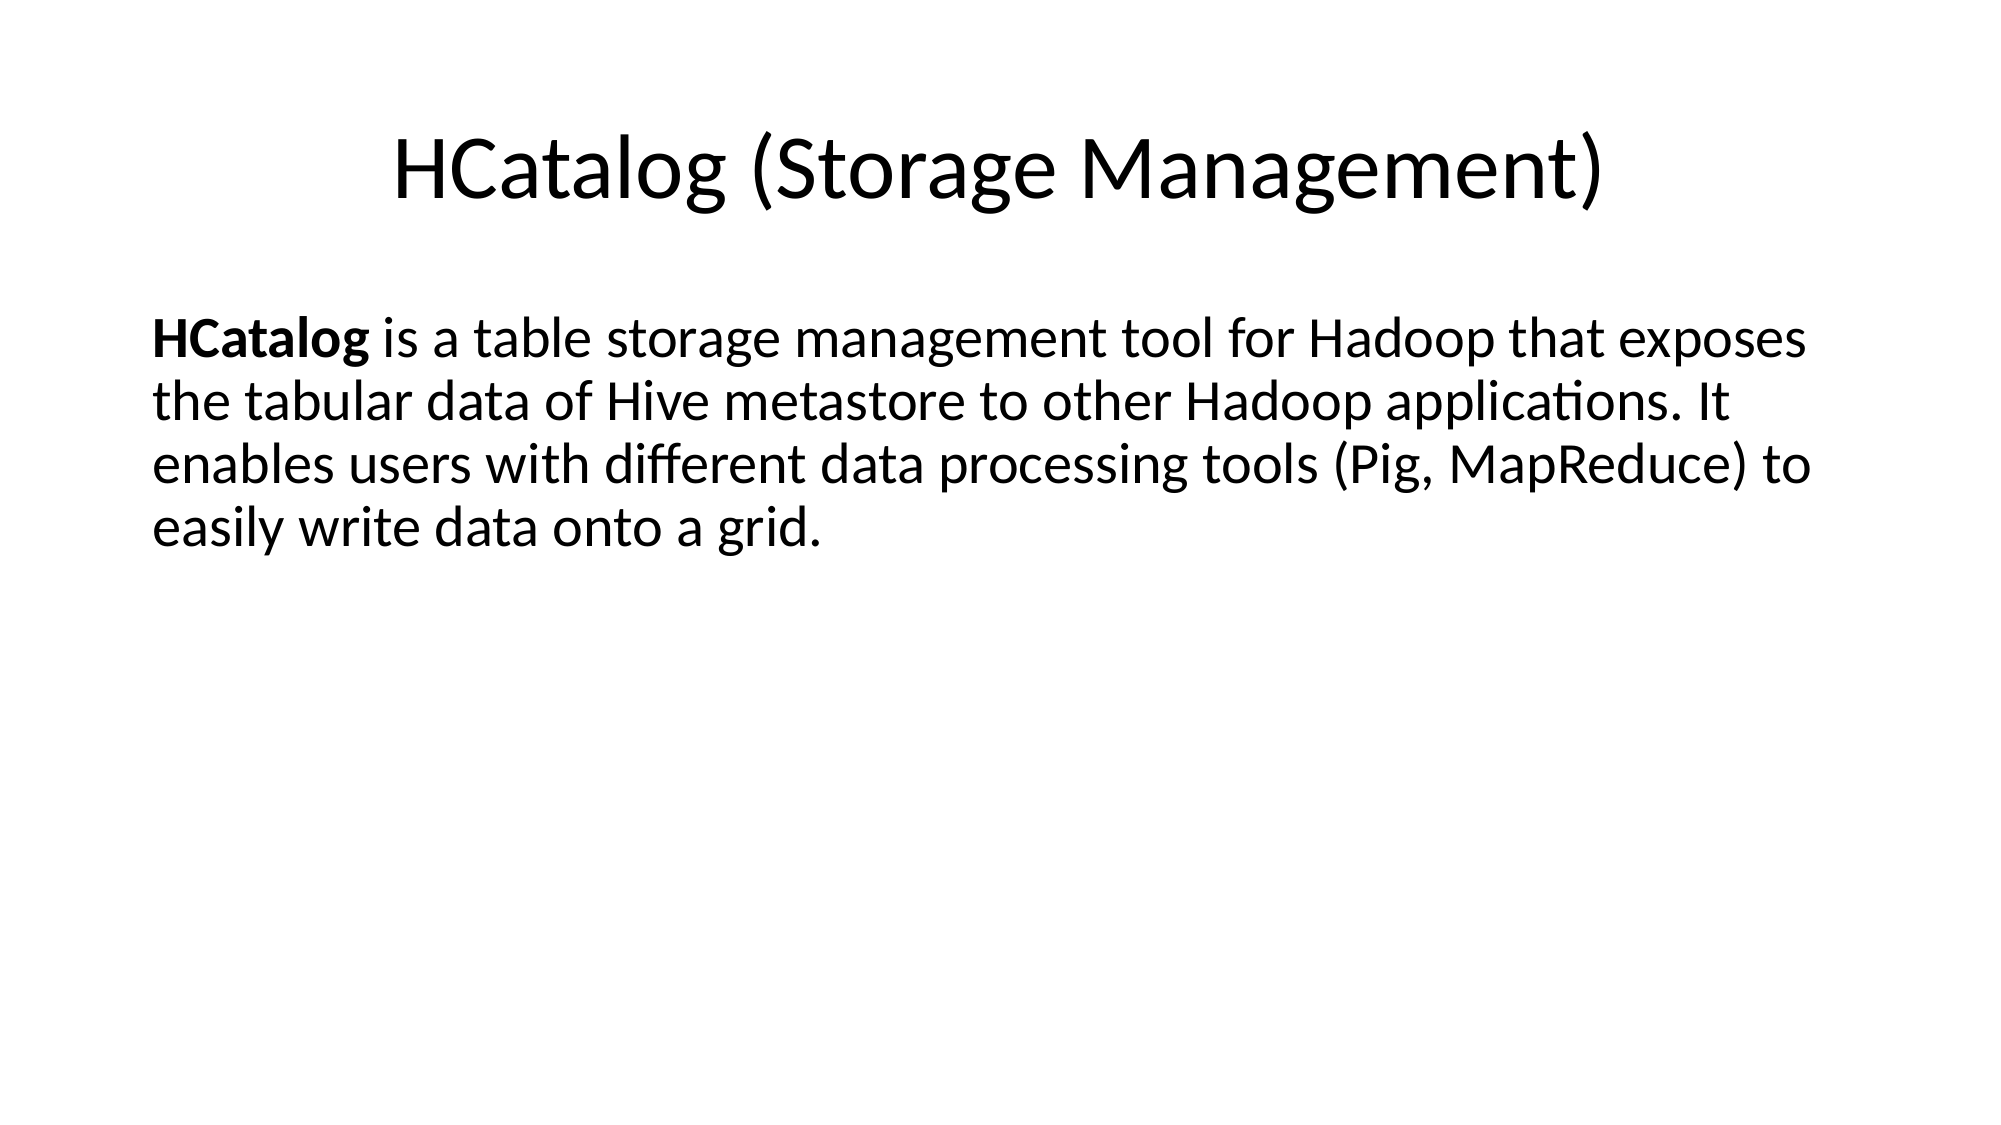

# HCatalog (Storage Management)
HCatalog is a table storage management tool for Hadoop that exposes the tabular data of Hive metastore to other Hadoop applications. It enables users with different data processing tools (Pig, MapReduce) to easily write data onto a grid.